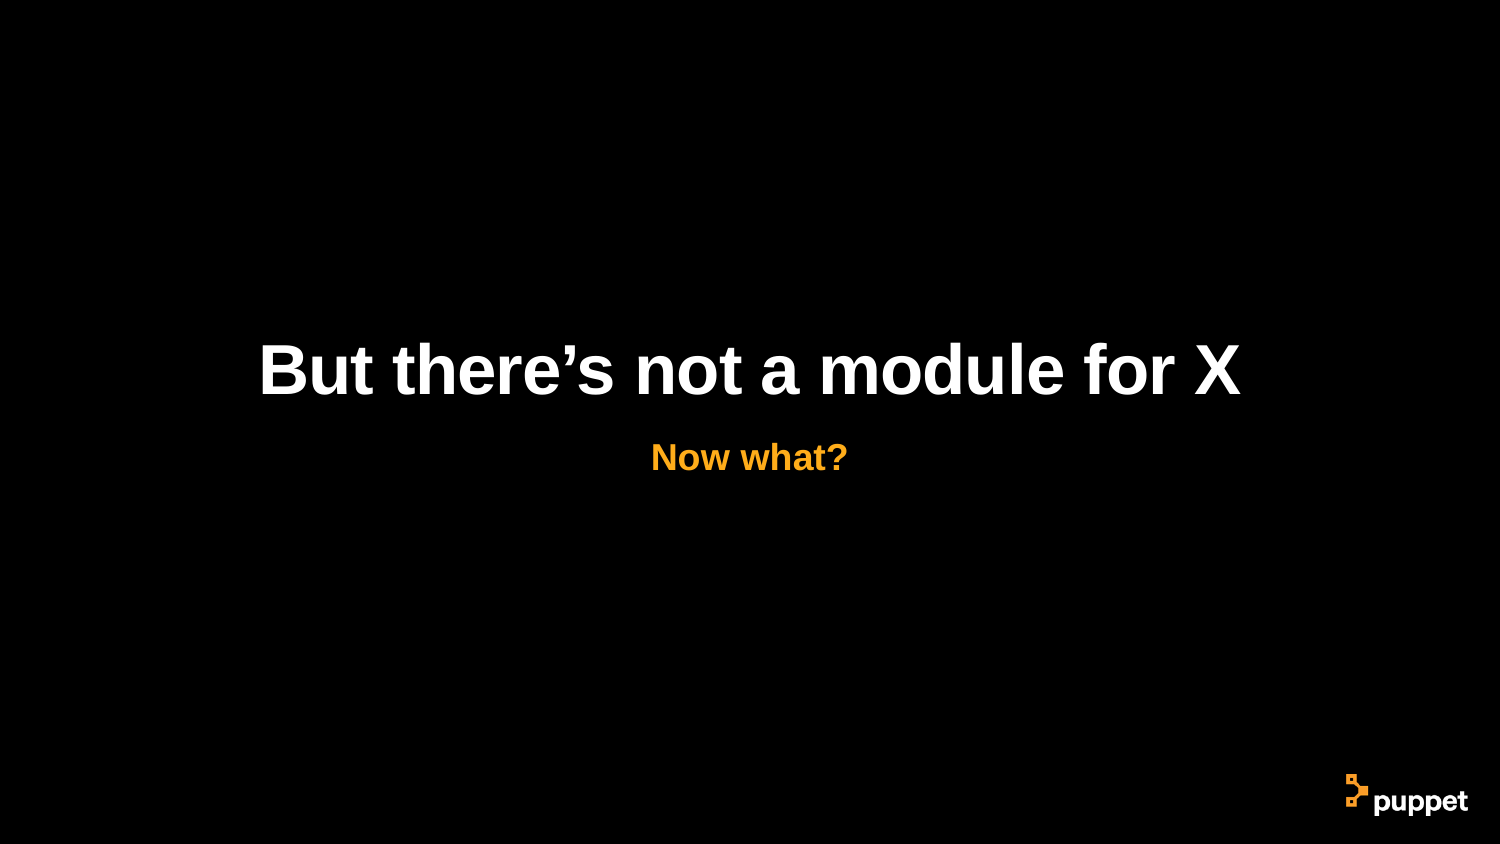

# But there’s not a module for X
Now what?